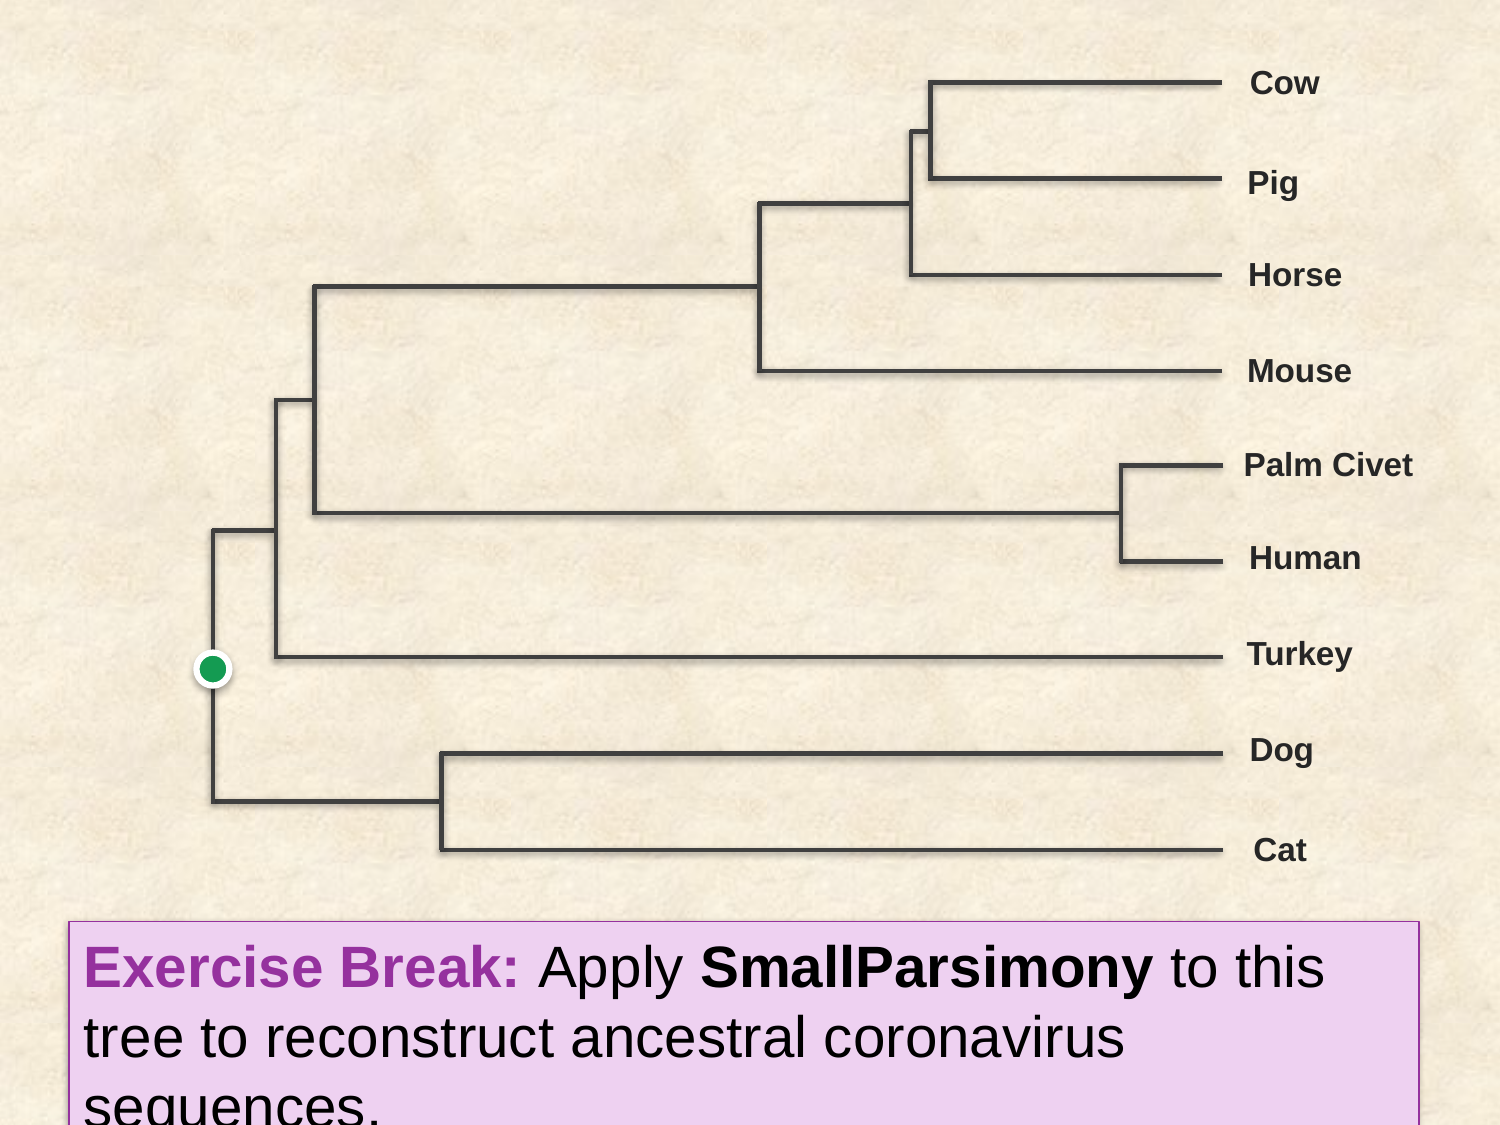

Cow
Pig
Horse
Mouse
Palm Civet
Human
Turkey

Dog
Cat
Exercise Break: Apply SmallParsimony to this tree to reconstruct ancestral coronavirus sequences.